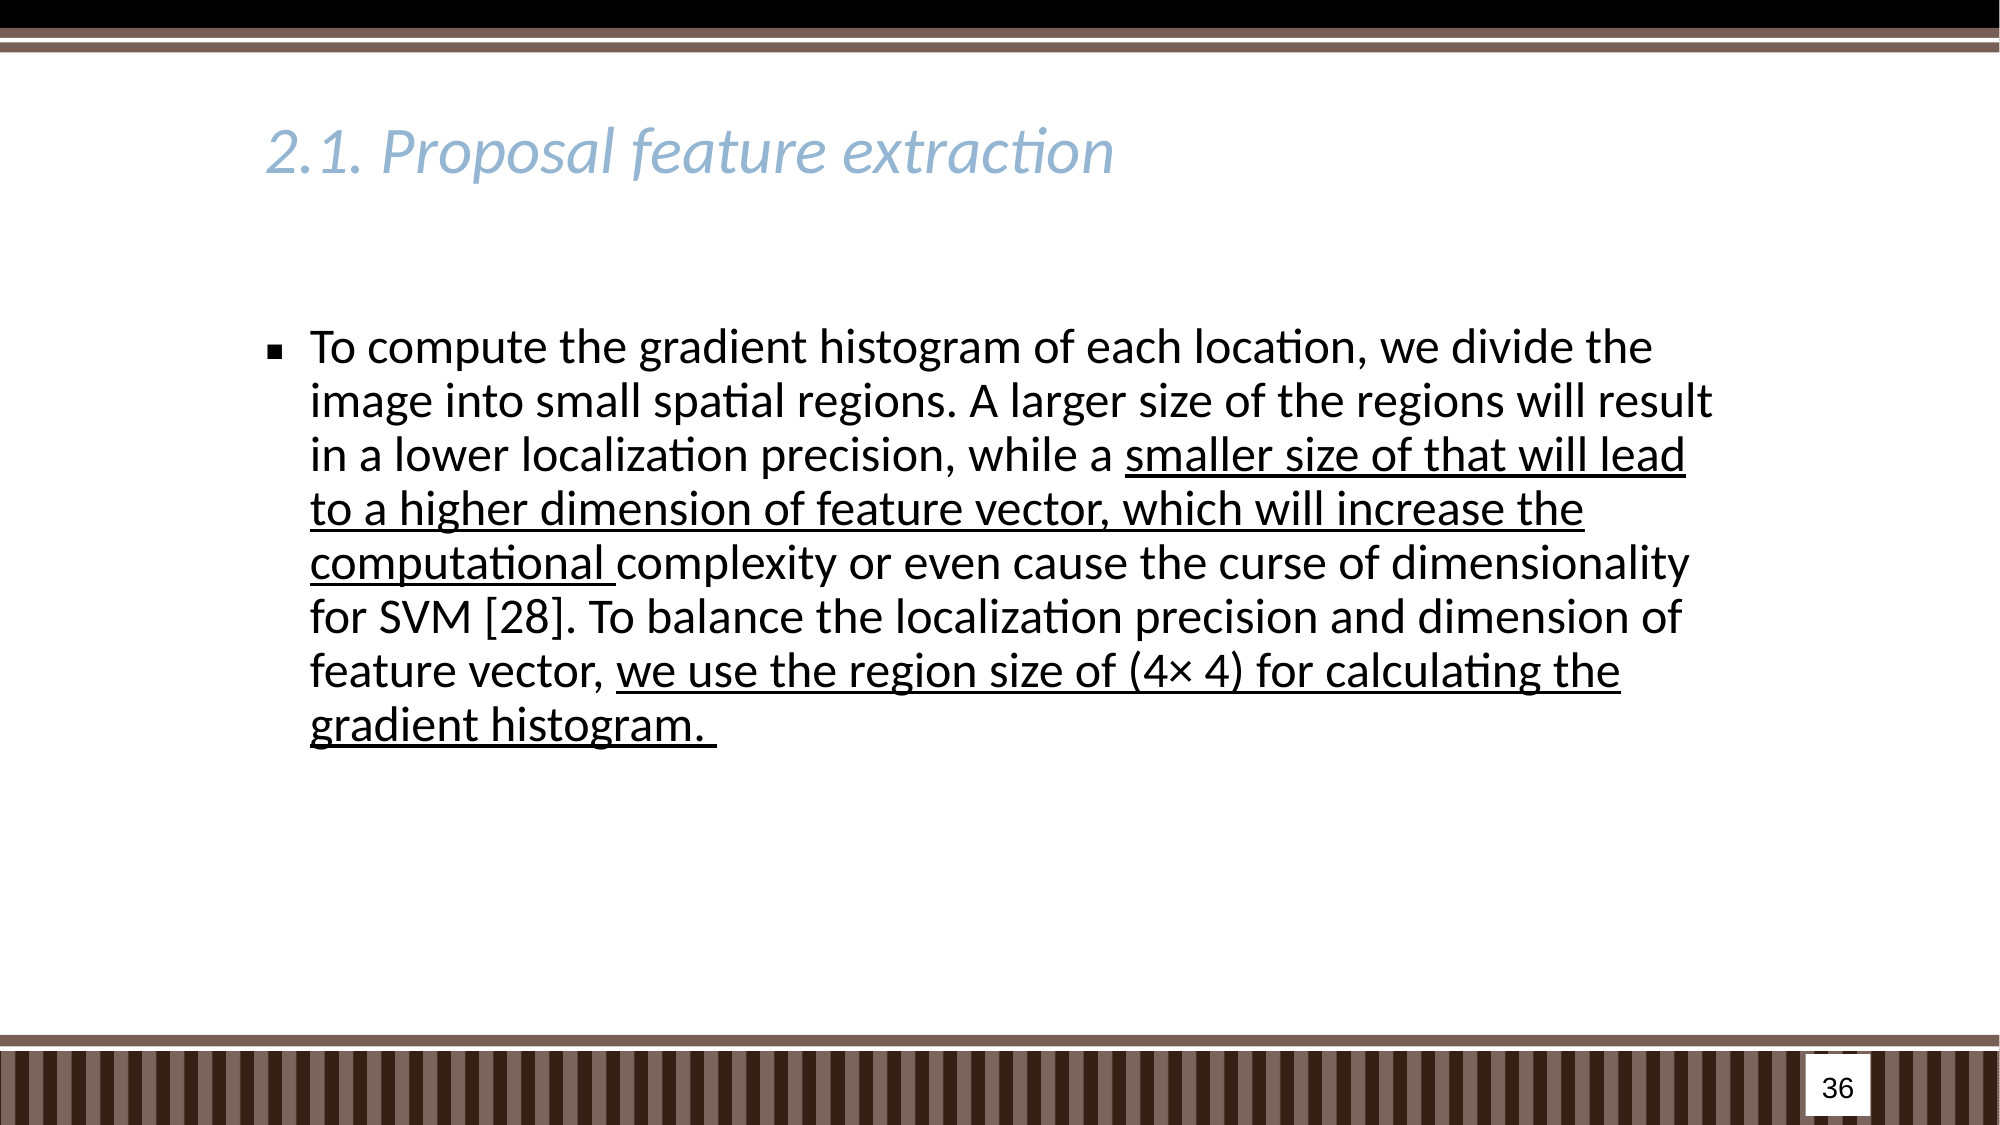

# 2.1. Proposal feature extraction
To compute the gradient histogram of each location, we divide the image into small spatial regions. A larger size of the regions will result in a lower localization precision, while a smaller size of that will lead to a higher dimension of feature vector, which will increase the computational complexity or even cause the curse of dimensionality for SVM [28]. To balance the localization precision and dimension of feature vector, we use the region size of (4× 4) for calculating the gradient histogram.
36